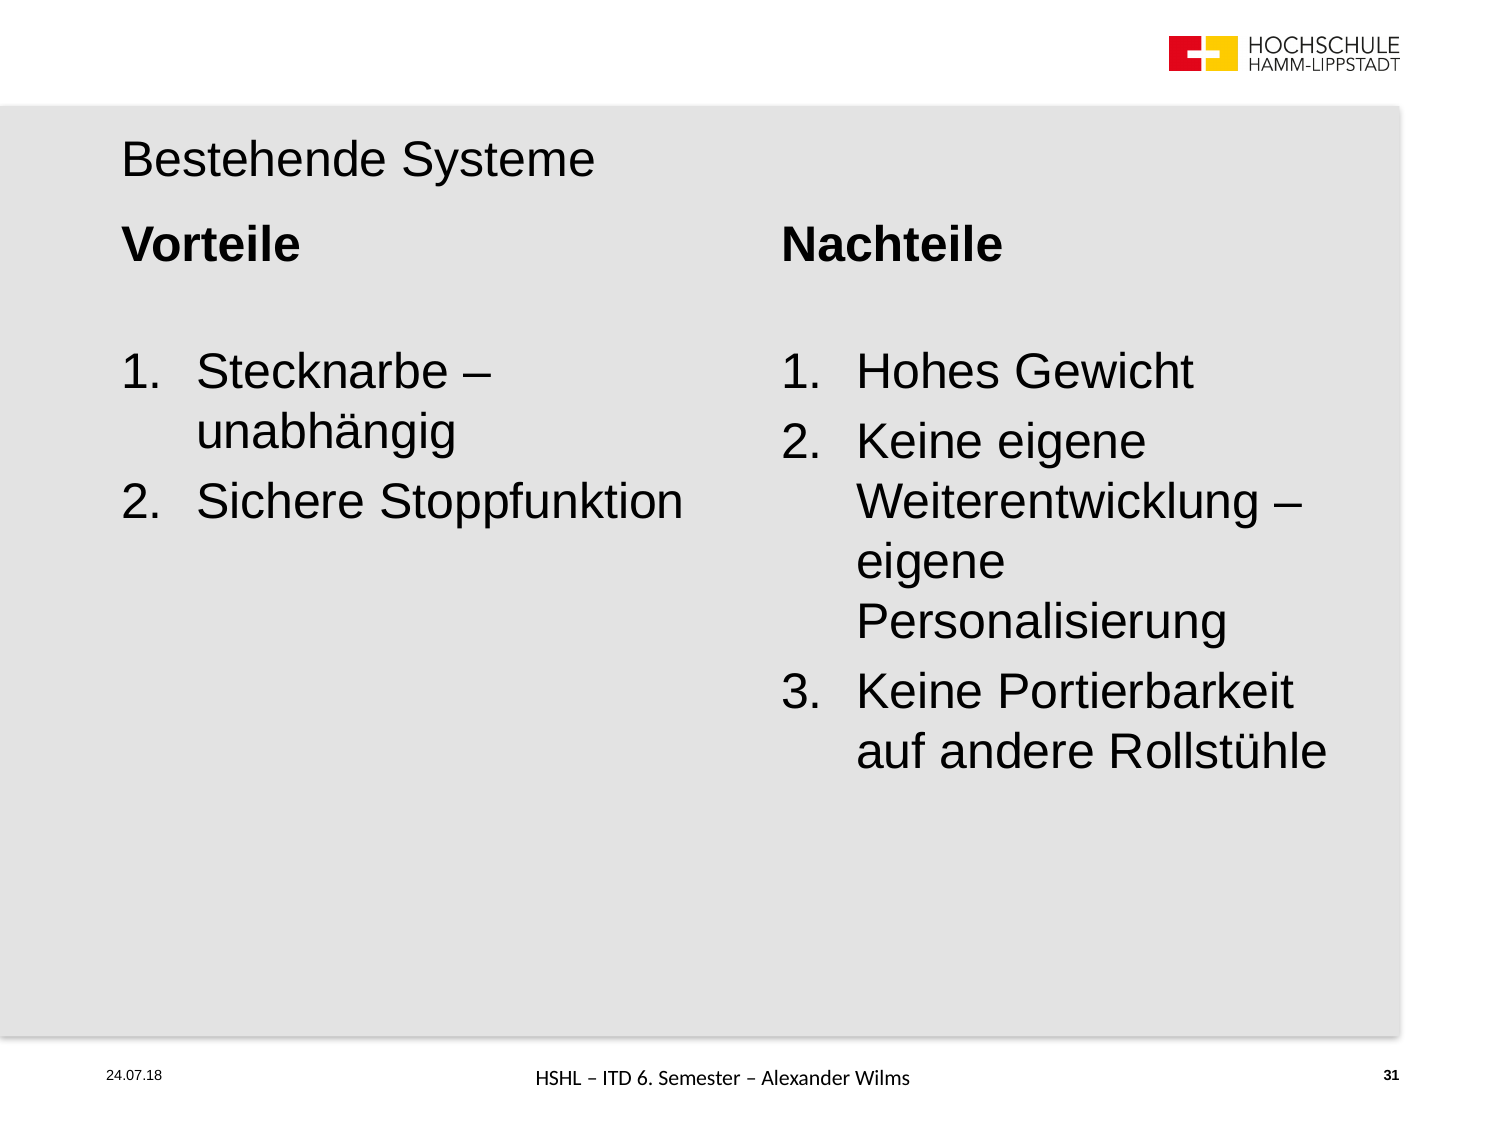

Bestehende Systeme
Vorteile
Nachteile
Stecknarbe – unabhängig
Sichere Stoppfunktion

Hohes Gewicht
Keine eigene Weiterentwicklung – eigene Personalisierung
Keine Portierbarkeit auf andere Rollstühle
HSHL – ITD 6. Semester – Alexander Wilms
24.07.18
31